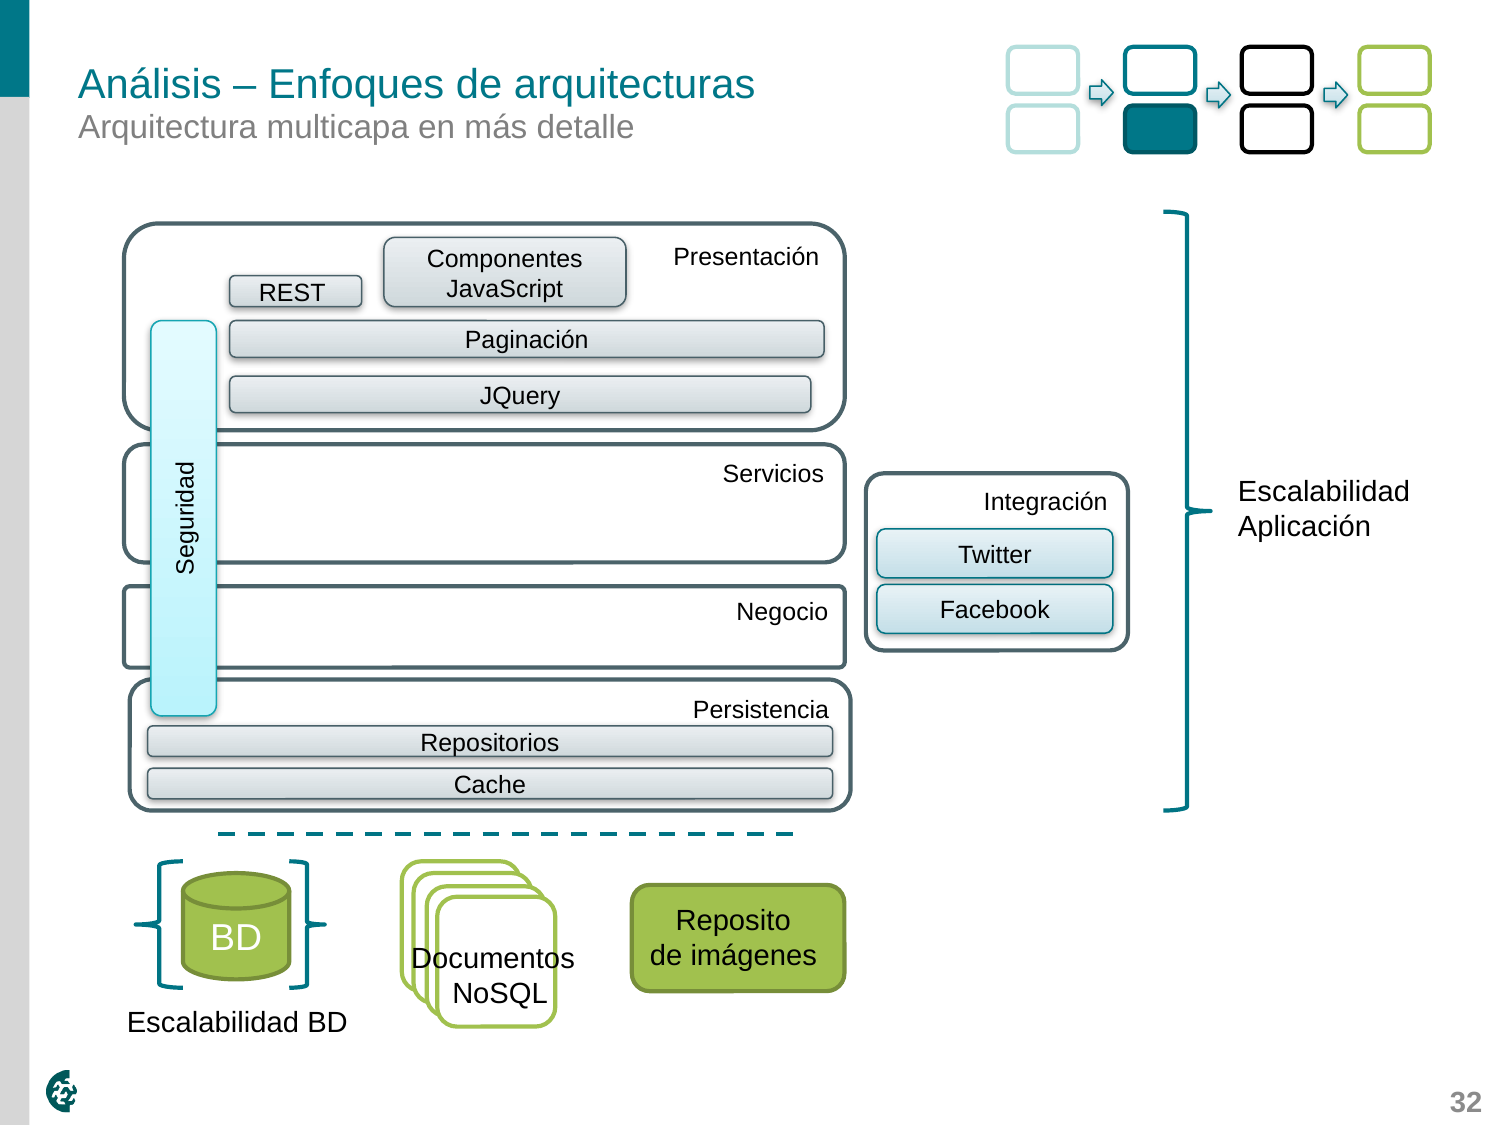

# Análisis – Enfoques de arquitecturas
Arquitectura multicapa en más detalle

Presentación
Componentes JavaScript
REST
Paginación
Seguridad
JQuery
Servicios
Integración
Facebook
Twitter
Negocio
Persistencia
Escalabilidad
Aplicación
Repositorios
Cache

BD

Reposito
de imágenes

Documentos
     NoSQL
Escalabilidad BD
32